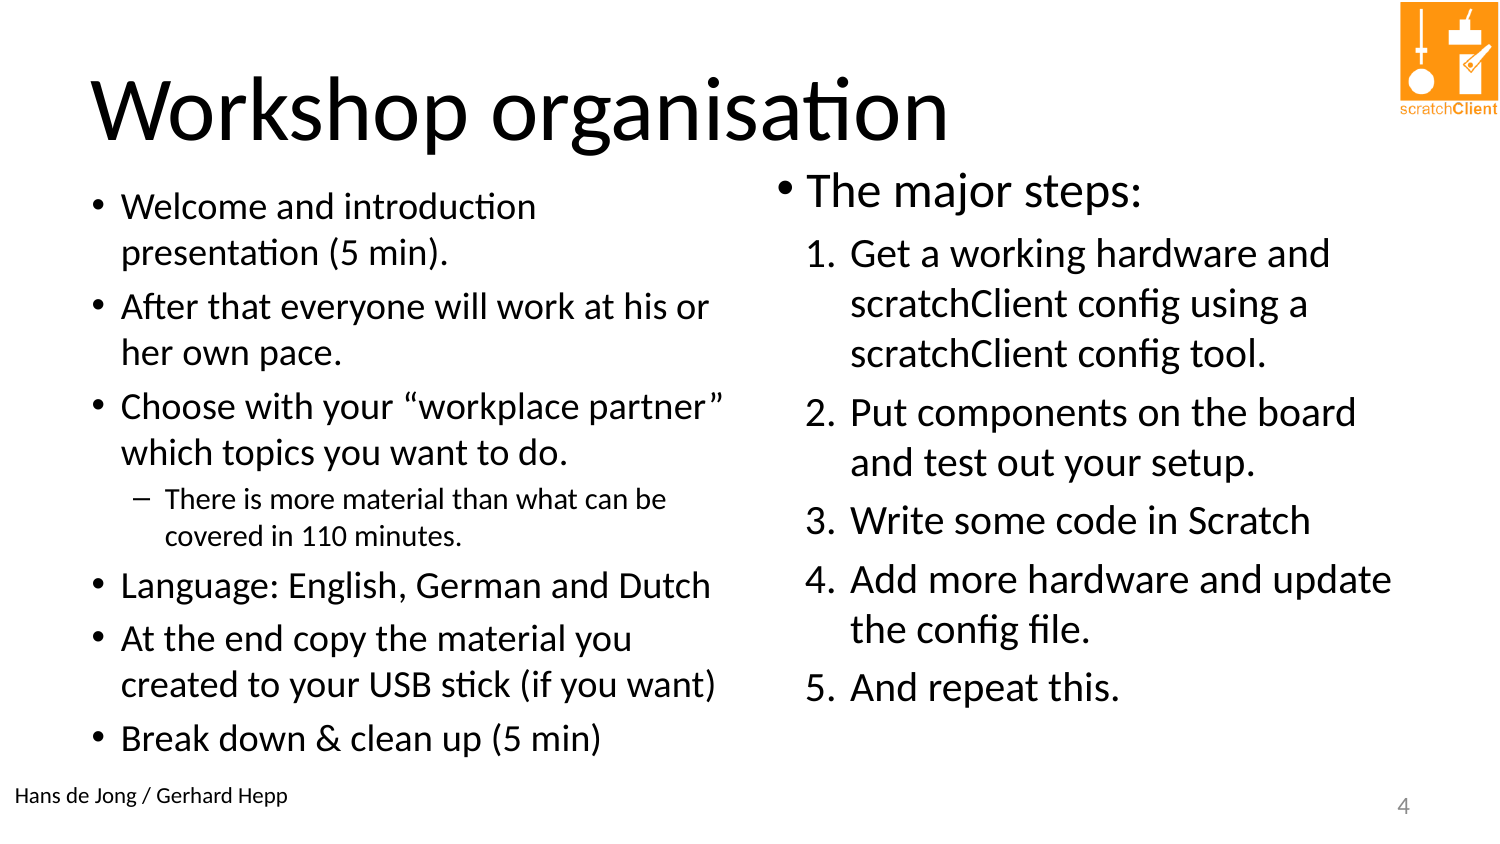

# Workshop organisation
The major steps:
Get a working hardware and scratchClient config using a scratchClient config tool.
Put components on the board and test out your setup.
Write some code in Scratch
Add more hardware and update the config file.
And repeat this.
Welcome and introduction presentation (5 min).
After that everyone will work at his or her own pace.
Choose with your “workplace partner” which topics you want to do.
There is more material than what can be covered in 110 minutes.
Language: English, German and Dutch
At the end copy the material you created to your USB stick (if you want)
Break down & clean up (5 min)
4